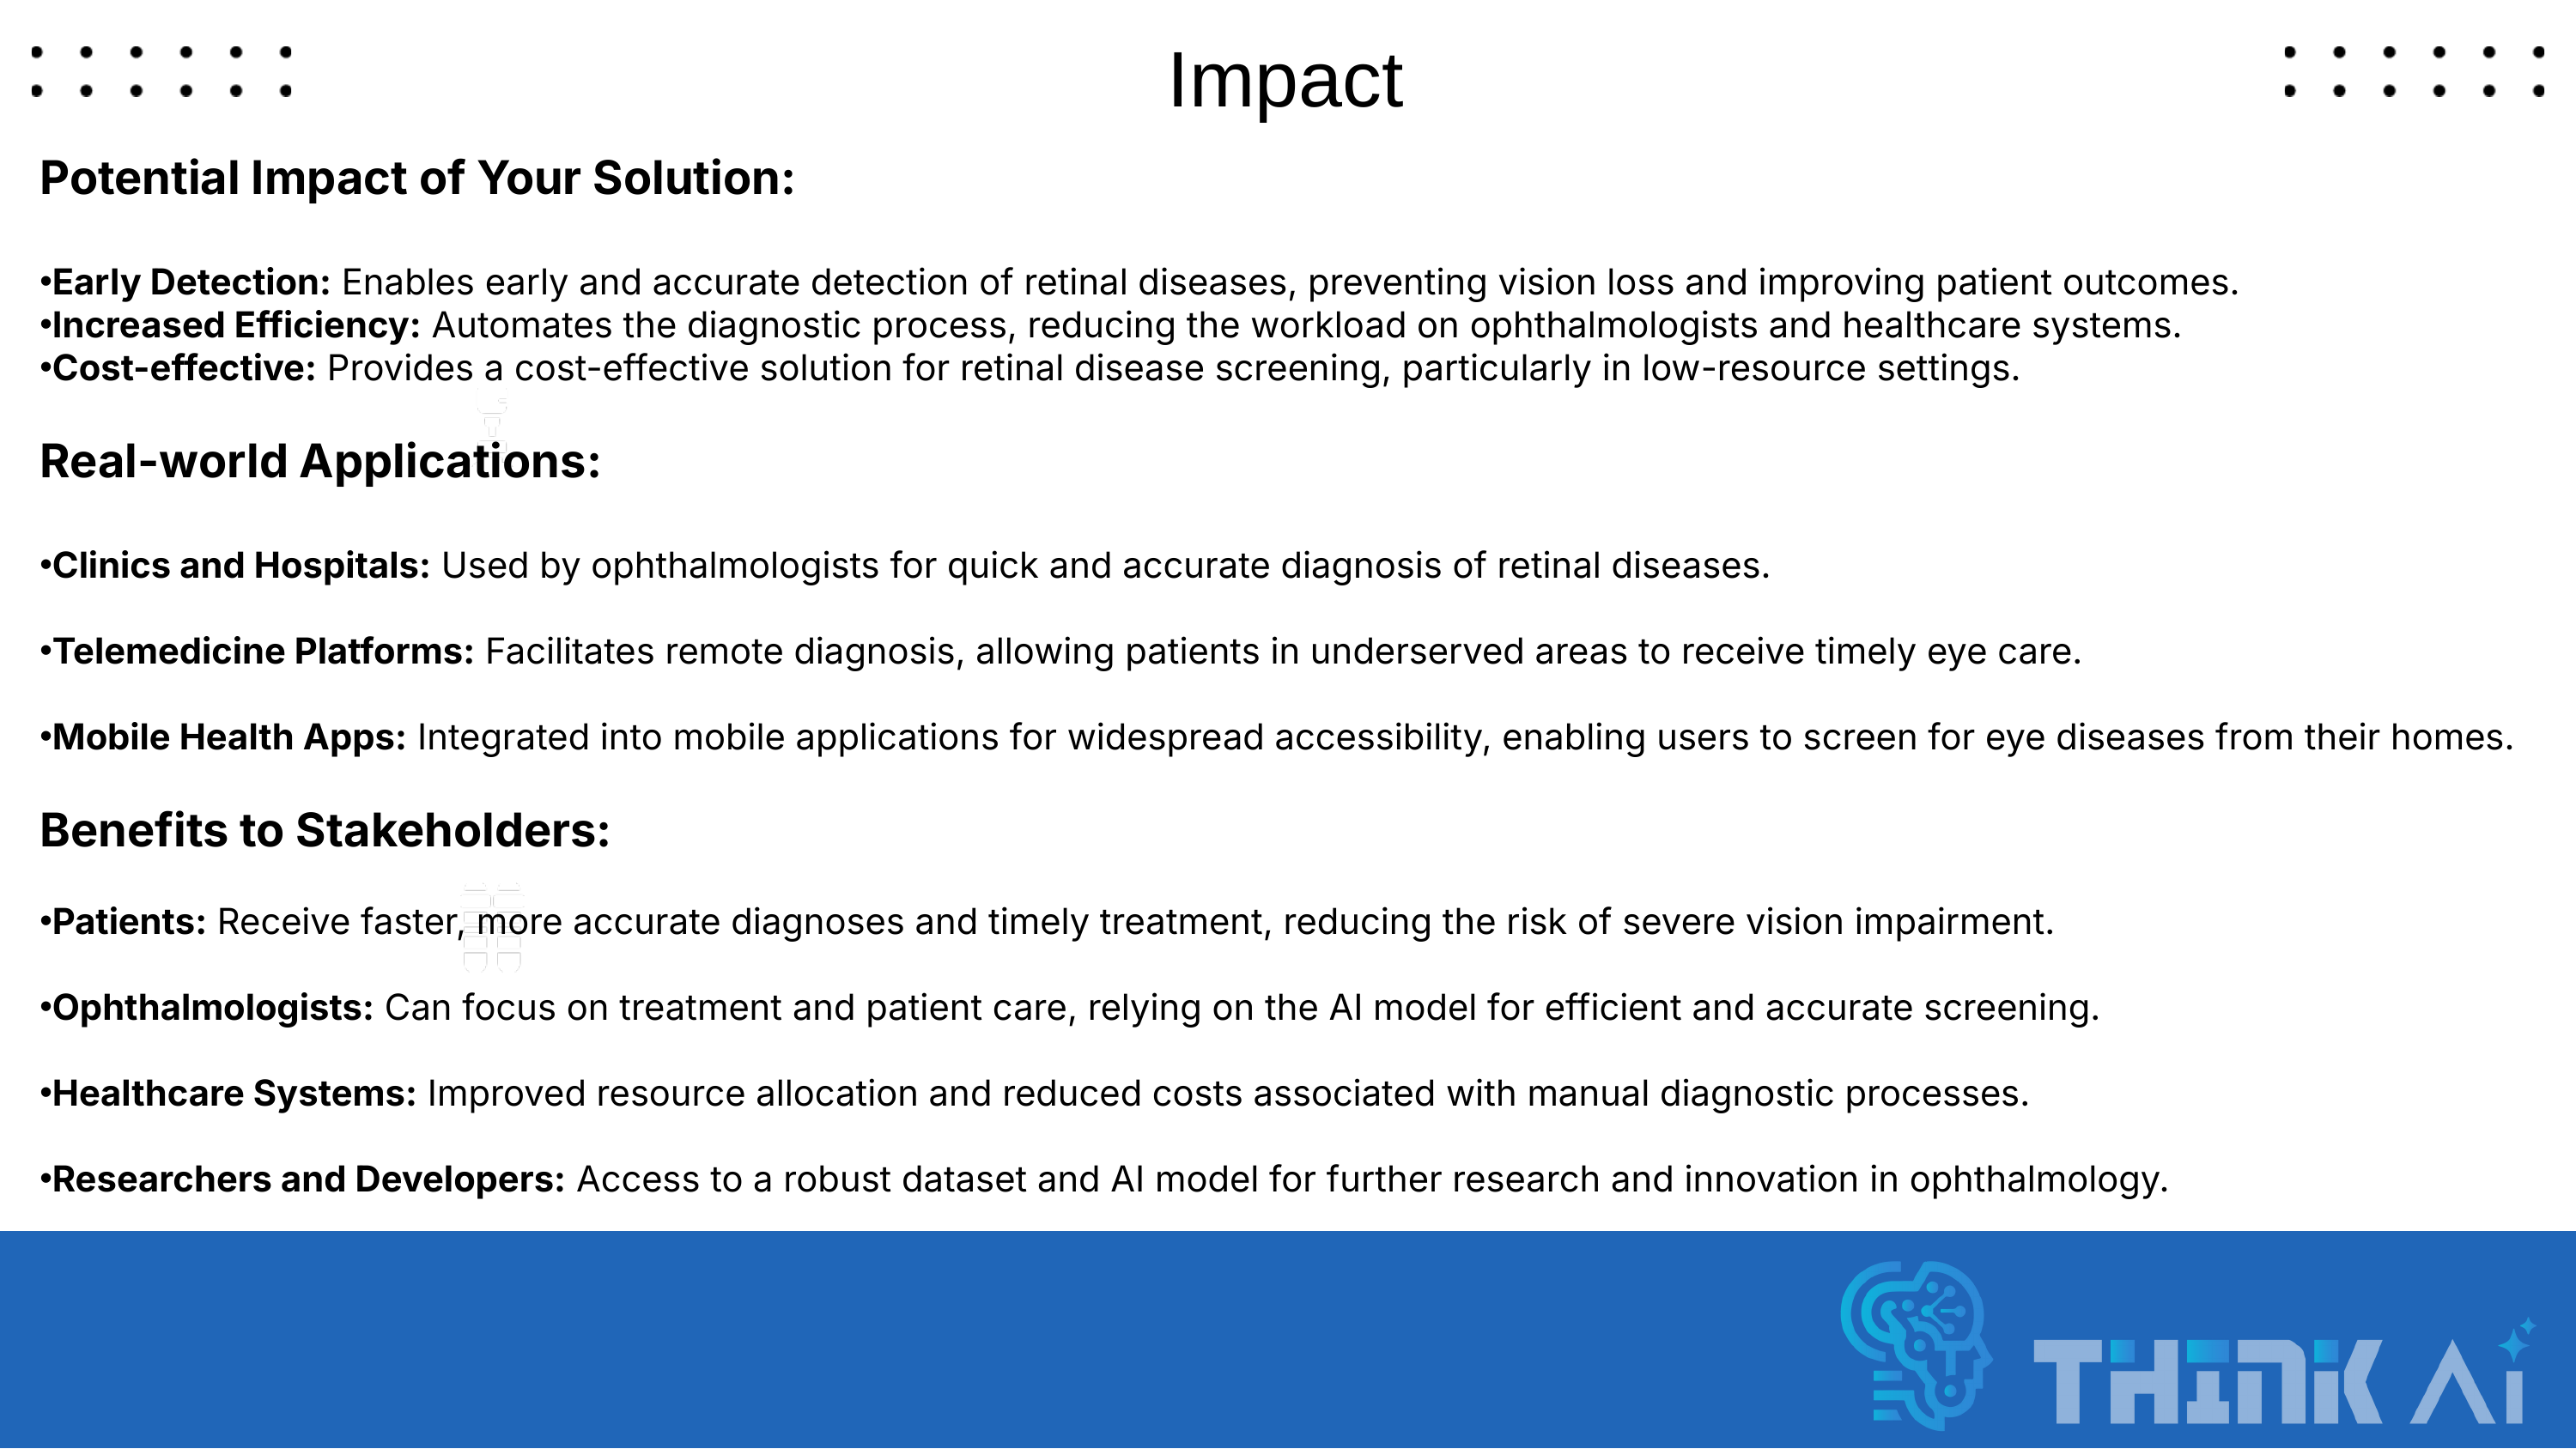

# Impact

Potential Impact of Your Solution:

Early Detection: Enables early and accurate detection of retinal diseases, preventing vision loss and improving patient outcomes.
Increased Efficiency: Automates the diagnostic process, reducing the workload on ophthalmologists and healthcare systems.
Cost-effective: Provides a cost-effective solution for retinal disease screening, particularly in low-resource settings.

Real-world Applications:

Clinics and Hospitals: Used by ophthalmologists for quick and accurate diagnosis of retinal diseases.

Telemedicine Platforms: Facilitates remote diagnosis, allowing patients in underserved areas to receive timely eye care.

Mobile Health Apps: Integrated into mobile applications for widespread accessibility, enabling users to screen for eye diseases from their homes.

Benefits to Stakeholders:

Patients: Receive faster, more accurate diagnoses and timely treatment, reducing the risk of severe vision impairment.

Ophthalmologists: Can focus on treatment and patient care, relying on the AI model for efficient and accurate screening.

Healthcare Systems: Improved resource allocation and reduced costs associated with manual diagnostic processes.

Researchers and Developers: Access to a robust dataset and AI model for further research and innovation in ophthalmology.